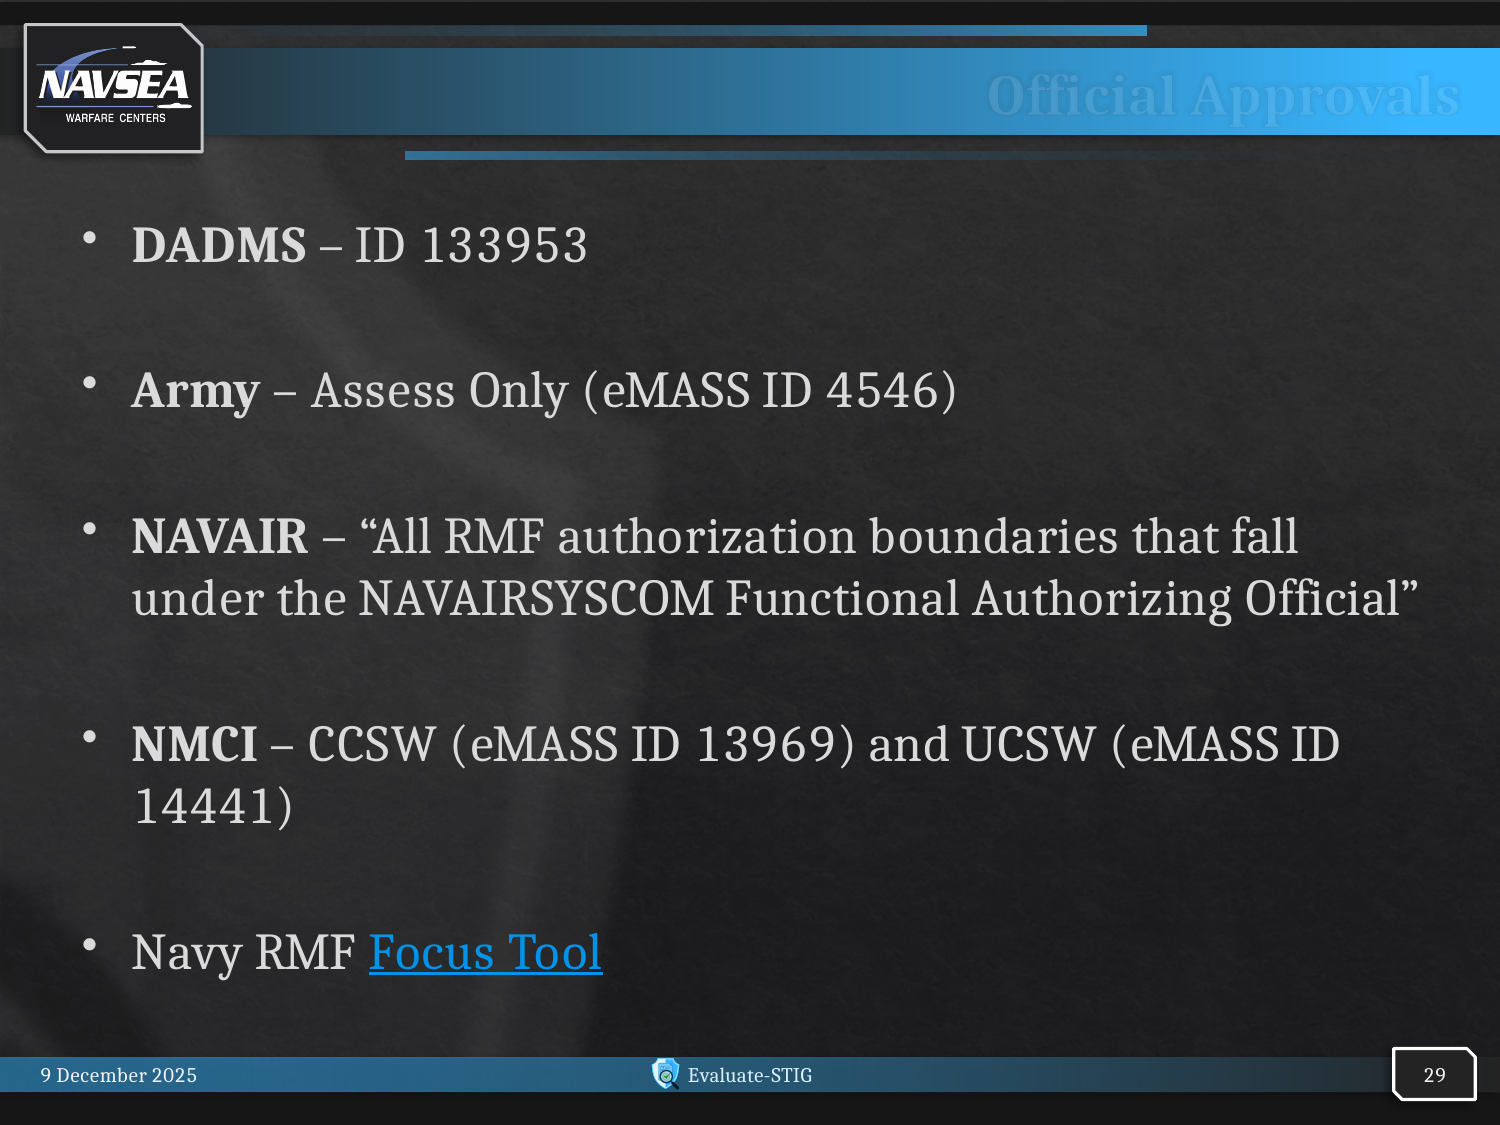

# Official Approvals
DADMS – ID 133953
Army – Assess Only (eMASS ID 4546)
NAVAIR – “All RMF authorization boundaries that fall under the NAVAIRSYSCOM Functional Authorizing Official”
NMCI – CCSW (eMASS ID 13969) and UCSW (eMASS ID 14441)
Navy RMF Focus Tool
29
9 December 2025